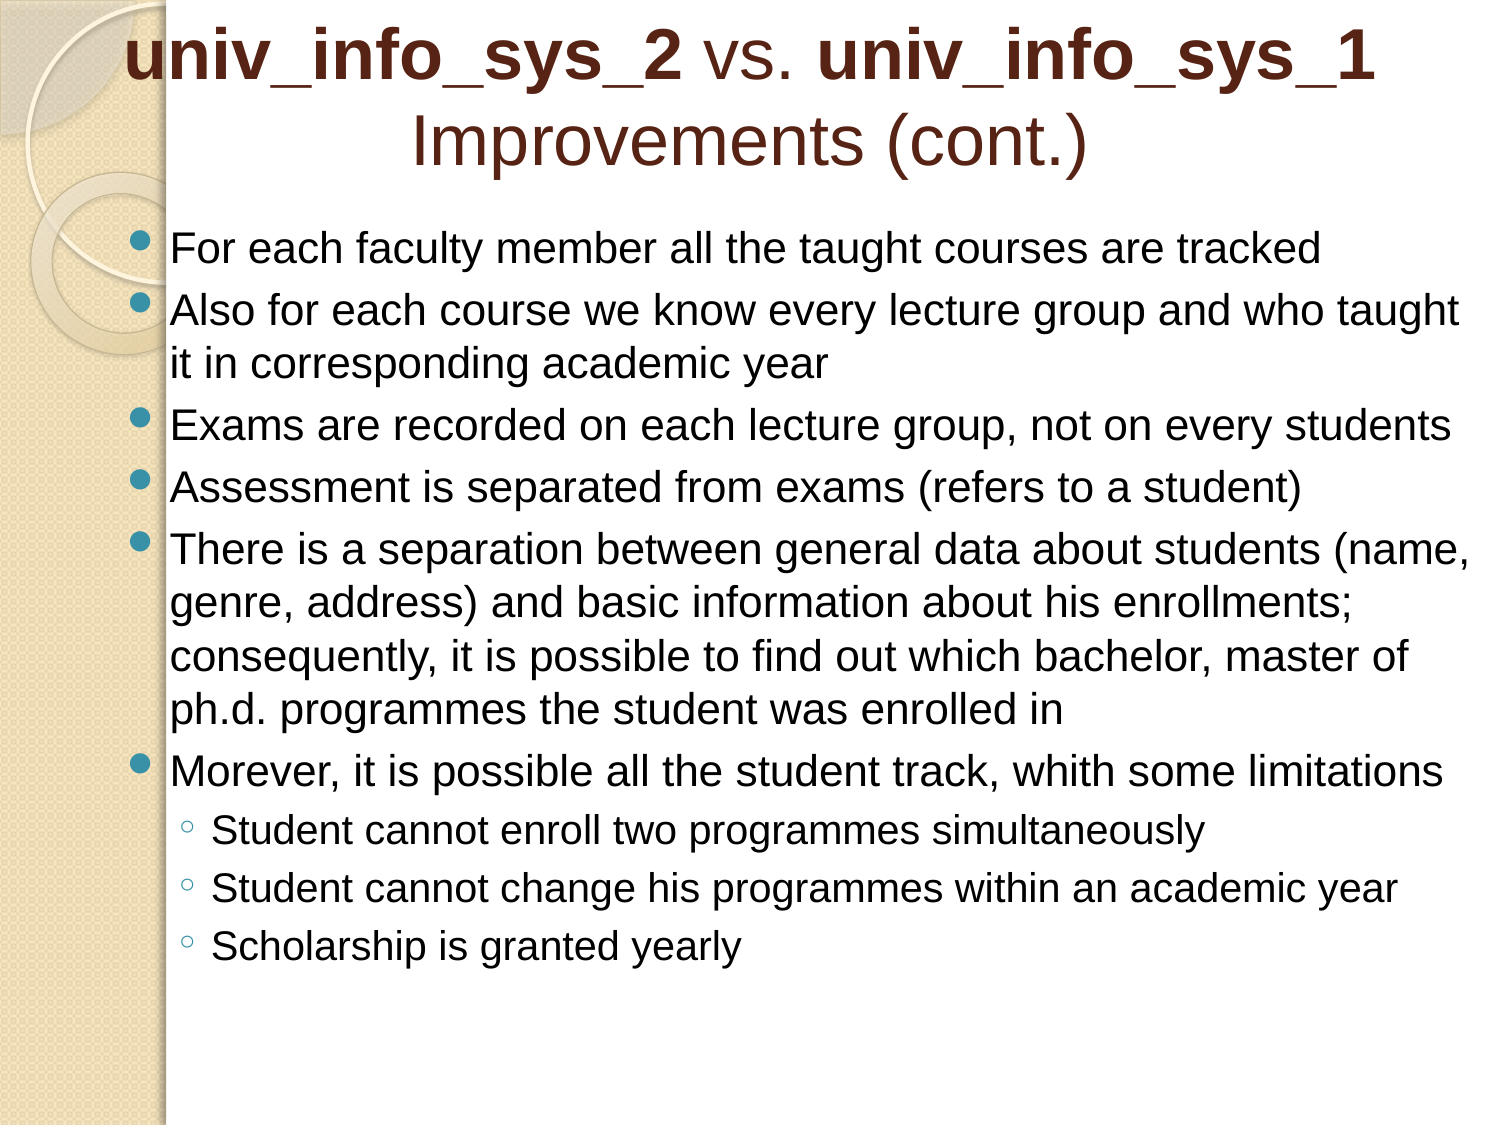

# univ_info_sys_2 vs. univ_info_sys_1 Improvements (cont.)
For each faculty member all the taught courses are tracked
Also for each course we know every lecture group and who taught it in corresponding academic year
Exams are recorded on each lecture group, not on every students
Assessment is separated from exams (refers to a student)
There is a separation between general data about students (name, genre, address) and basic information about his enrollments; consequently, it is possible to find out which bachelor, master of ph.d. programmes the student was enrolled in
Morever, it is possible all the student track, whith some limitations
Student cannot enroll two programmes simultaneously
Student cannot change his programmes within an academic year
Scholarship is granted yearly